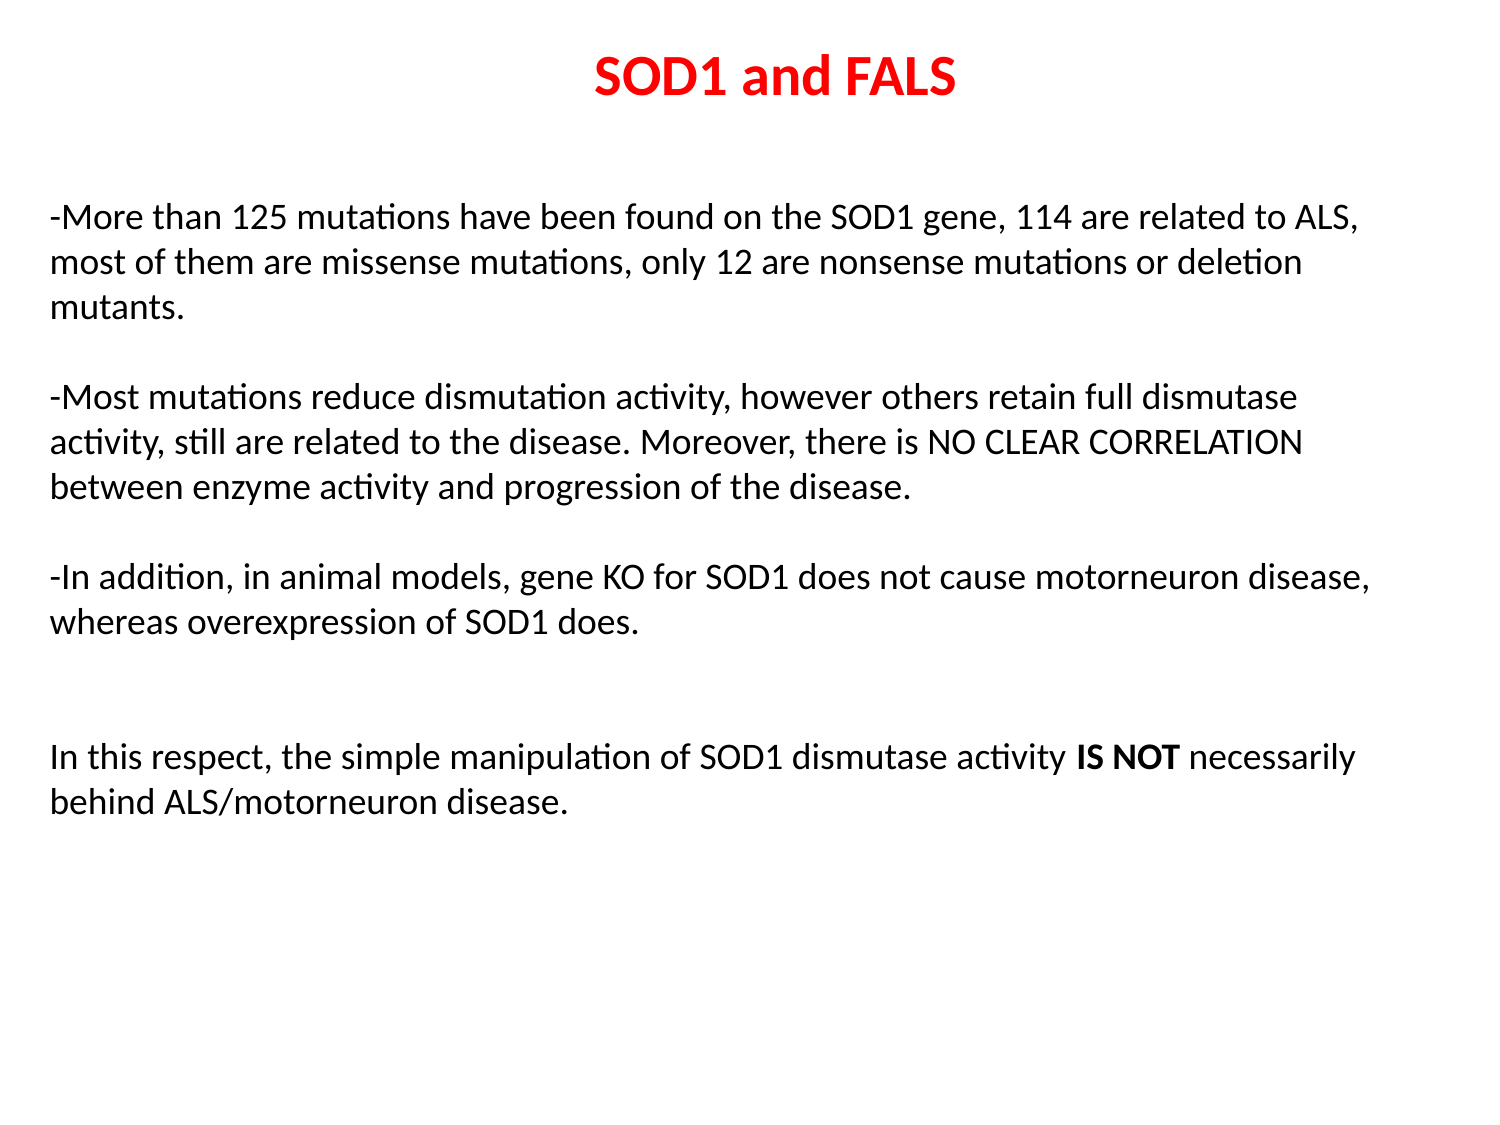

SOD1 and FALS
-More than 125 mutations have been found on the SOD1 gene, 114 are related to ALS, most of them are missense mutations, only 12 are nonsense mutations or deletion mutants.

-Most mutations reduce dismutation activity, however others retain full dismutase activity, still are related to the disease. Moreover, there is NO CLEAR CORRELATION between enzyme activity and progression of the disease.

-In addition, in animal models, gene KO for SOD1 does not cause motorneuron disease, whereas overexpression of SOD1 does.

In this respect, the simple manipulation of SOD1 dismutase activity IS NOT necessarily behind ALS/motorneuron disease.